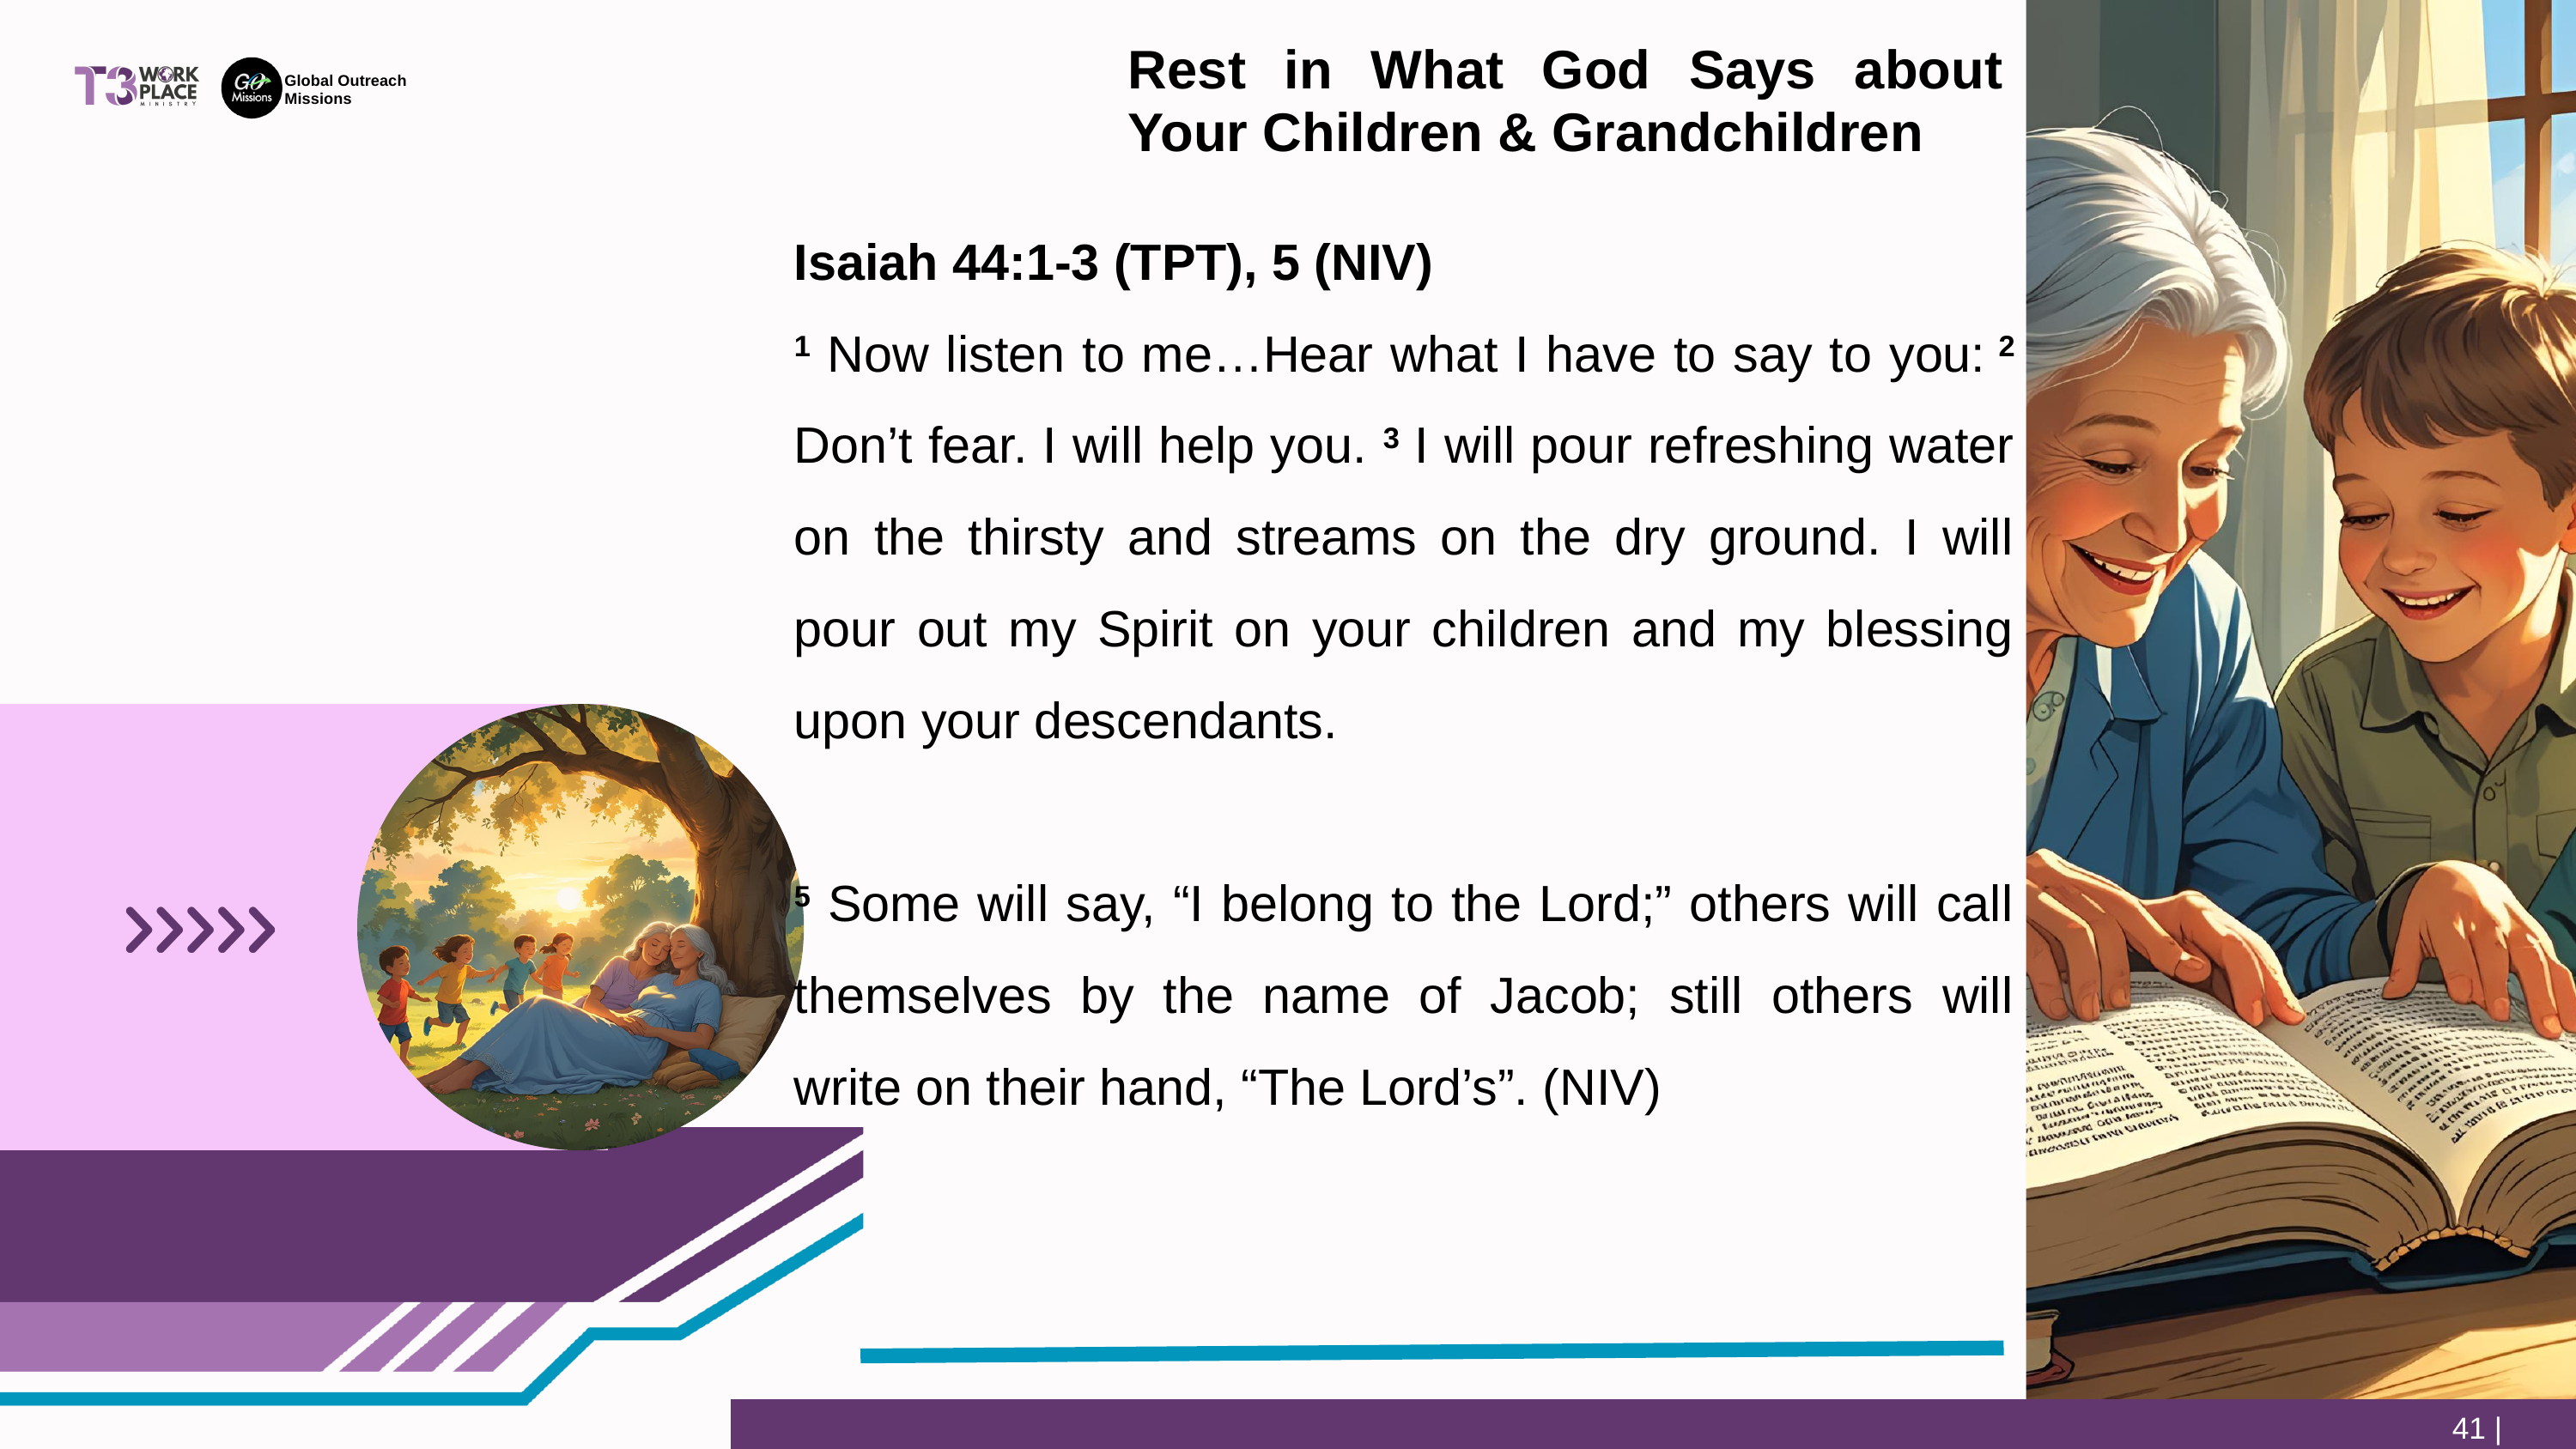

Rest in What God Says about Your Children & Grandchildren

Global Outreach
Missions
Isaiah 44:1-3 (TPT), 5 (NIV)
1 Now listen to me…Hear what I have to say to you: 2 Don’t fear. I will help you. 3 I will pour refreshing water on the thirsty and streams on the dry ground. I will pour out my Spirit on your children and my blessing upon your descendants.

5 Some will say, “I belong to the Lord;” others will call themselves by the name of Jacob; still others will write on their hand, “The Lord’s”. (NIV)

41 | Page